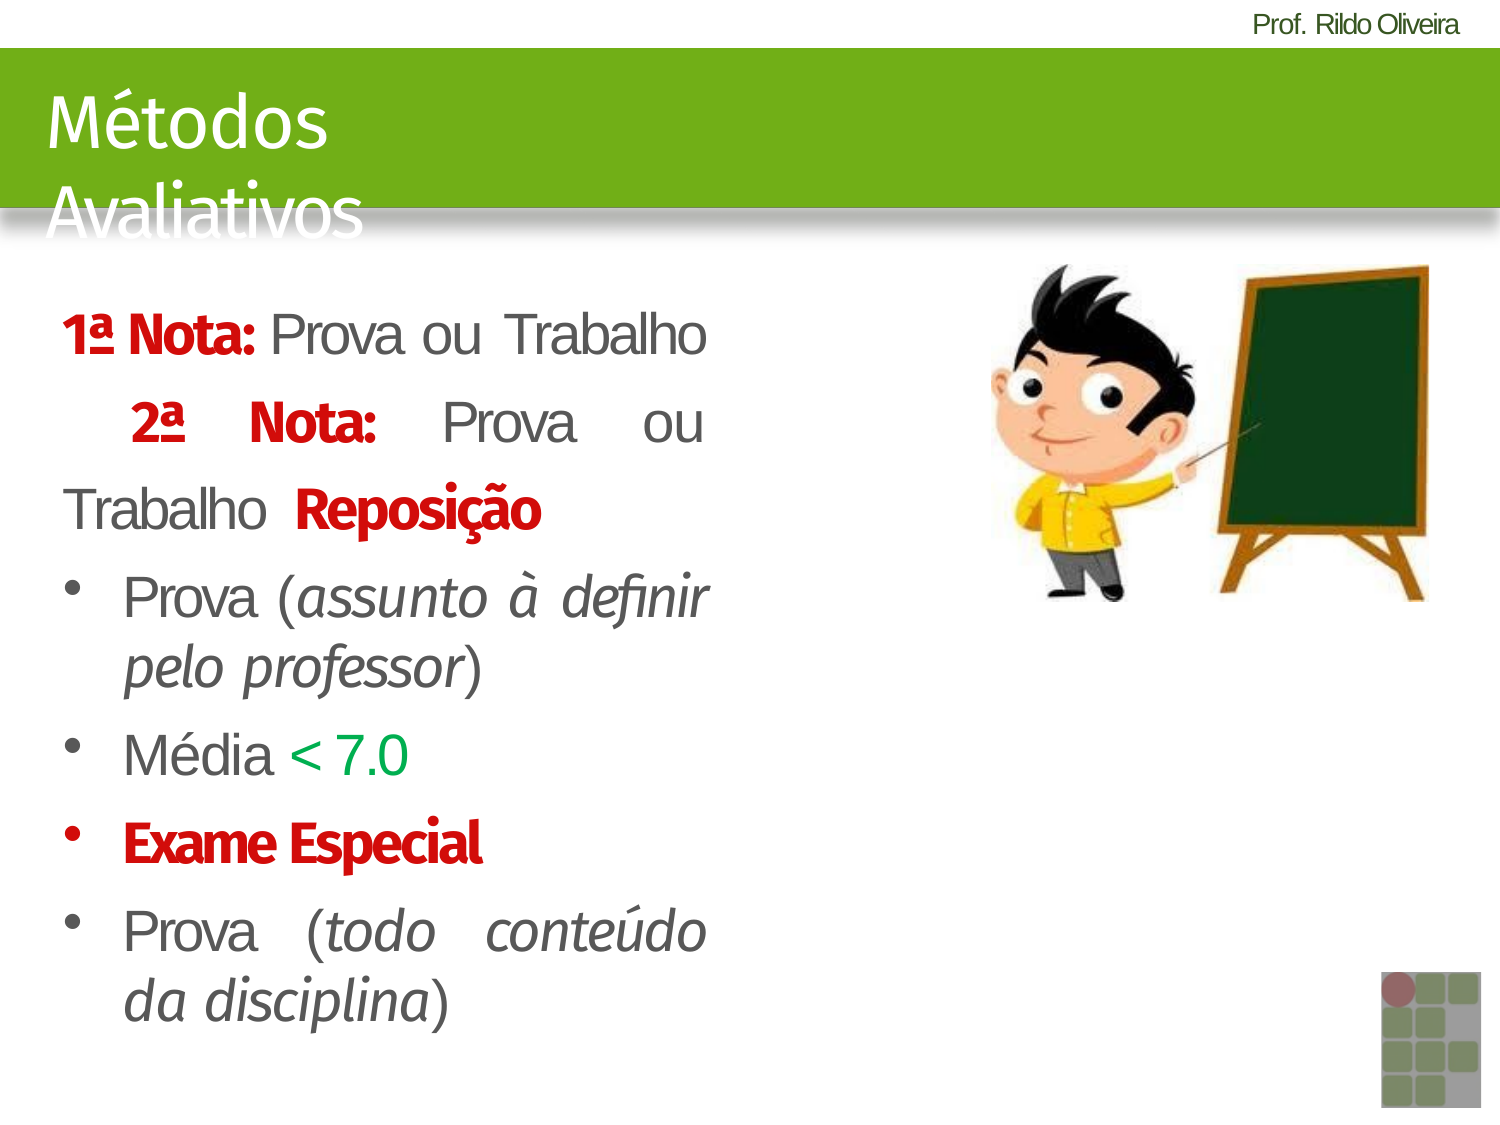

# Métodos Avaliativos

1ª Nota: Prova ou Trabalho  2ª Nota: Prova ou Trabalho  Reposição
Prova (assunto à definir pelo professor)
Média < 7.0
Exame Especial
Prova (todo conteúdo da disciplina)